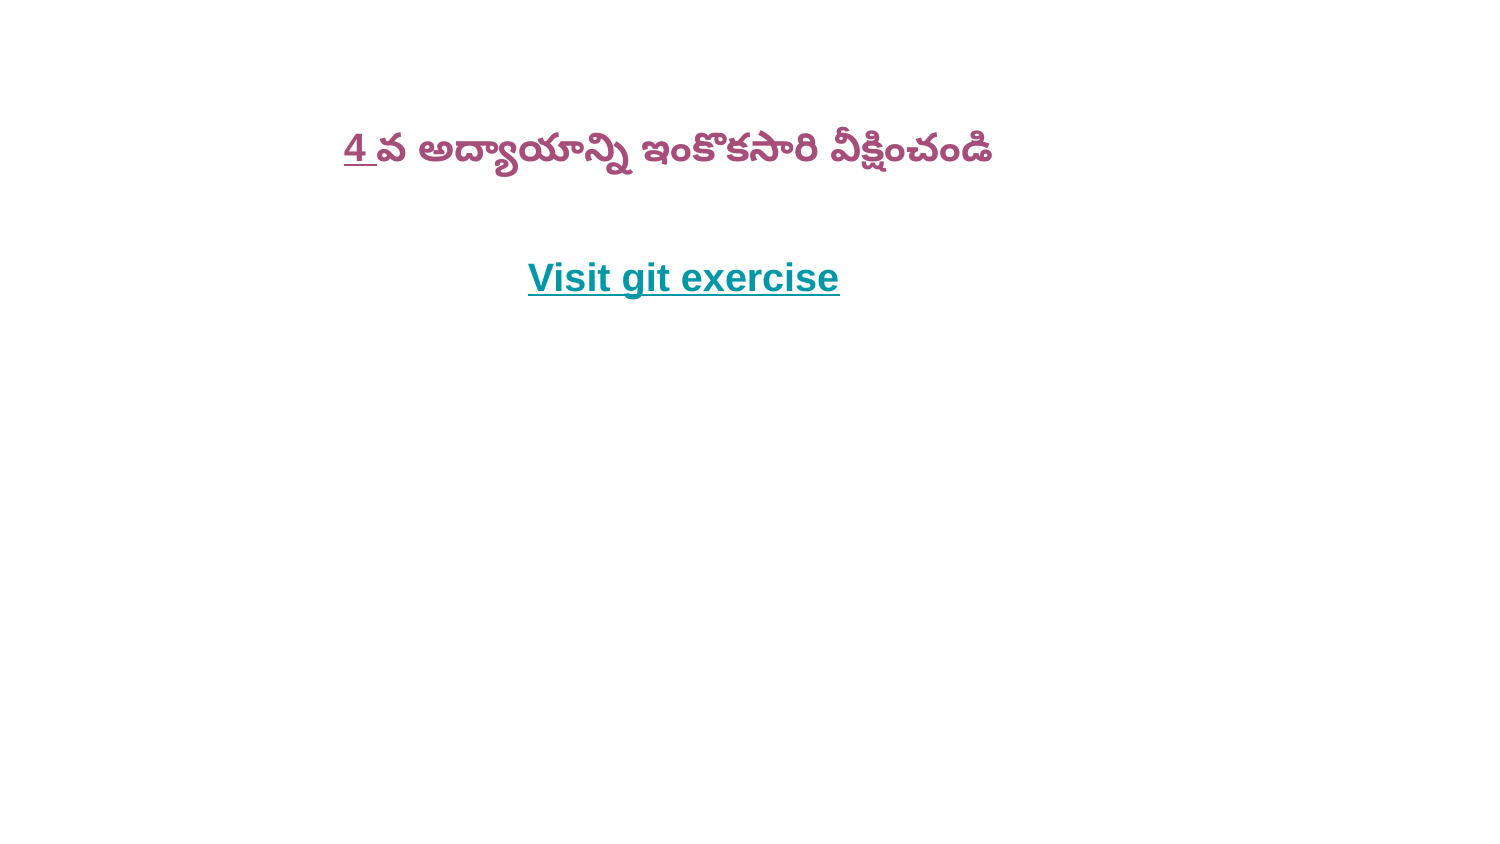

4 వ అద్యాయాన్ని ఇంకొకసారి వీక్షించండి
Visit git exercise